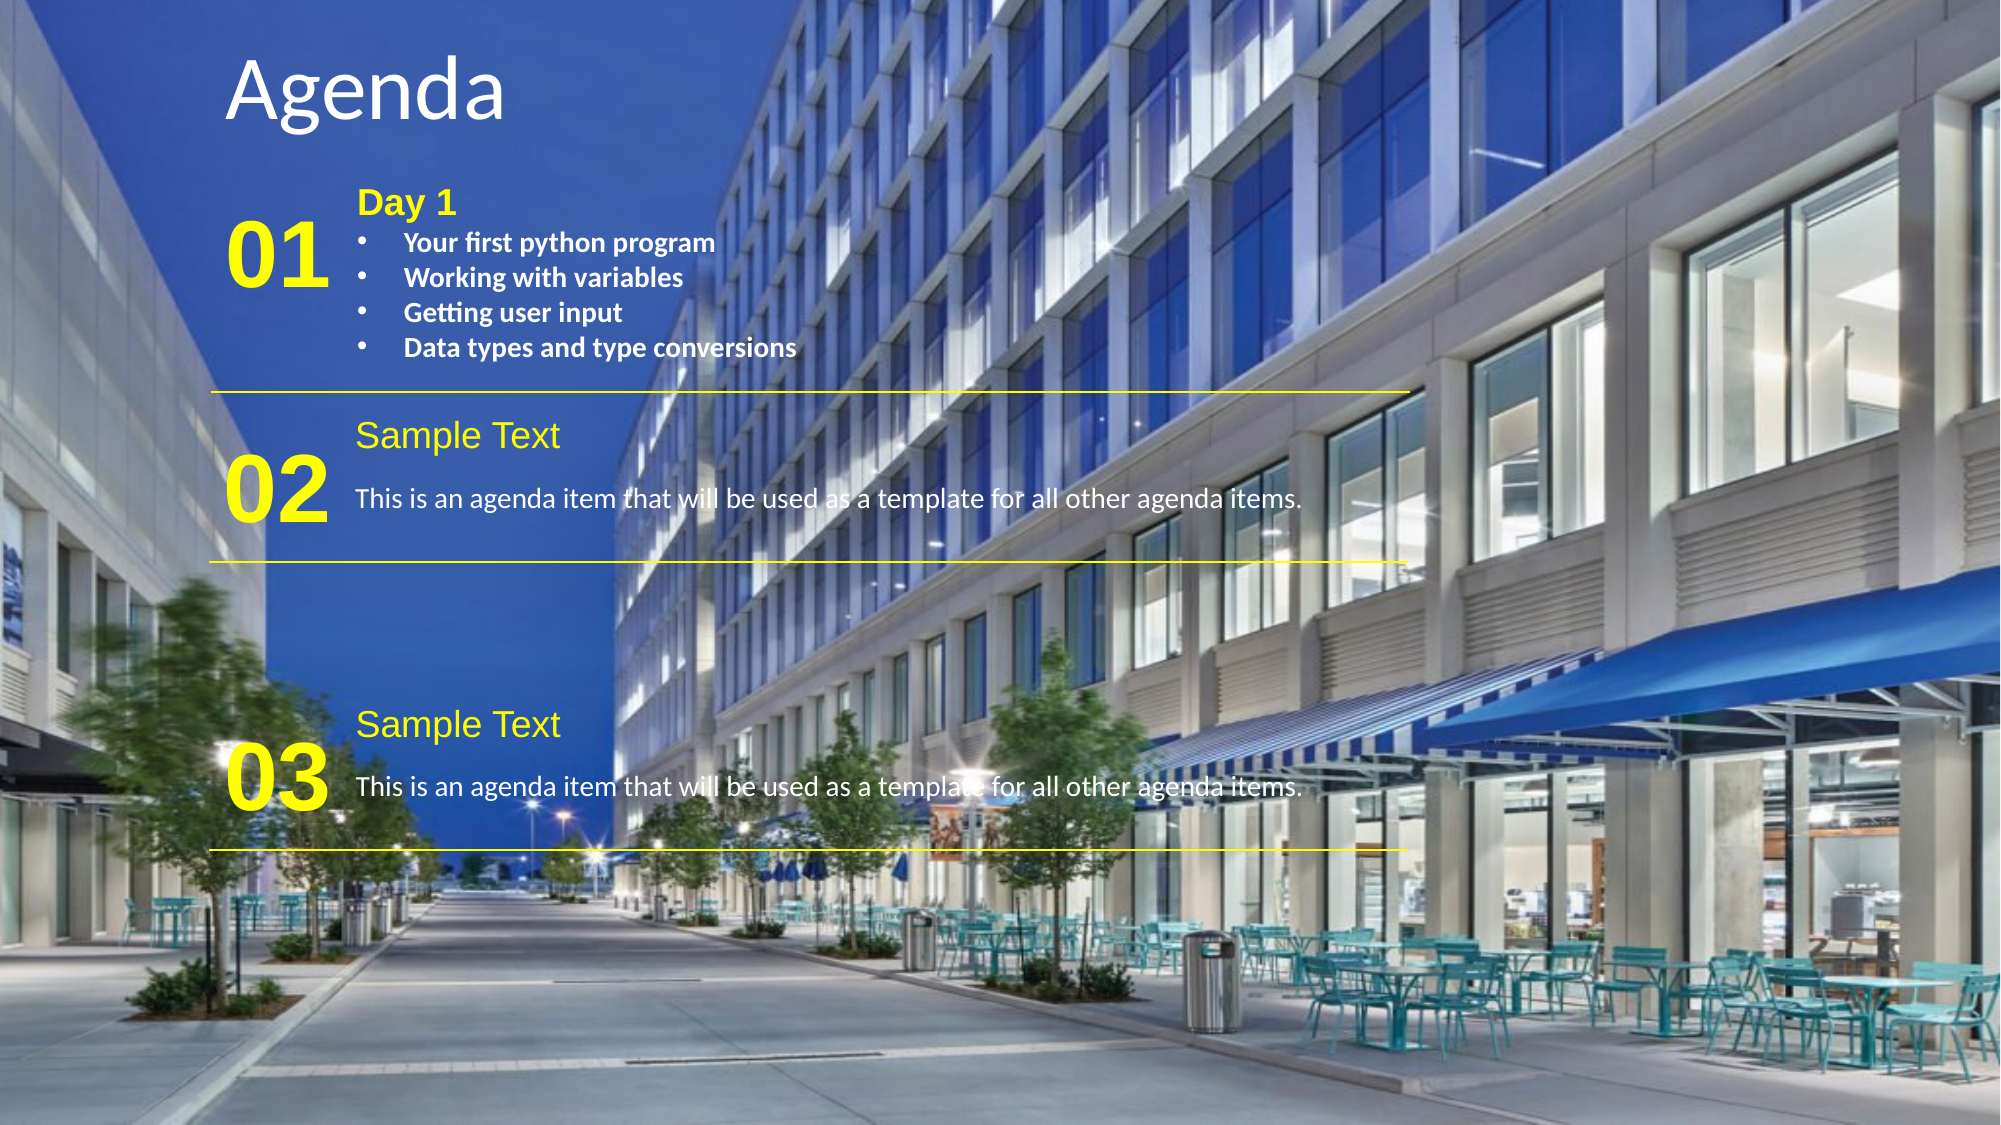

# Agenda
Day 1
Your first python program
Working with variables
Getting user input
Data types and type conversions
01
Sample Text

This is an agenda item that will be used as a template for all other agenda items.
02
Sample Text

This is an agenda item that will be used as a template for all other agenda items.
03